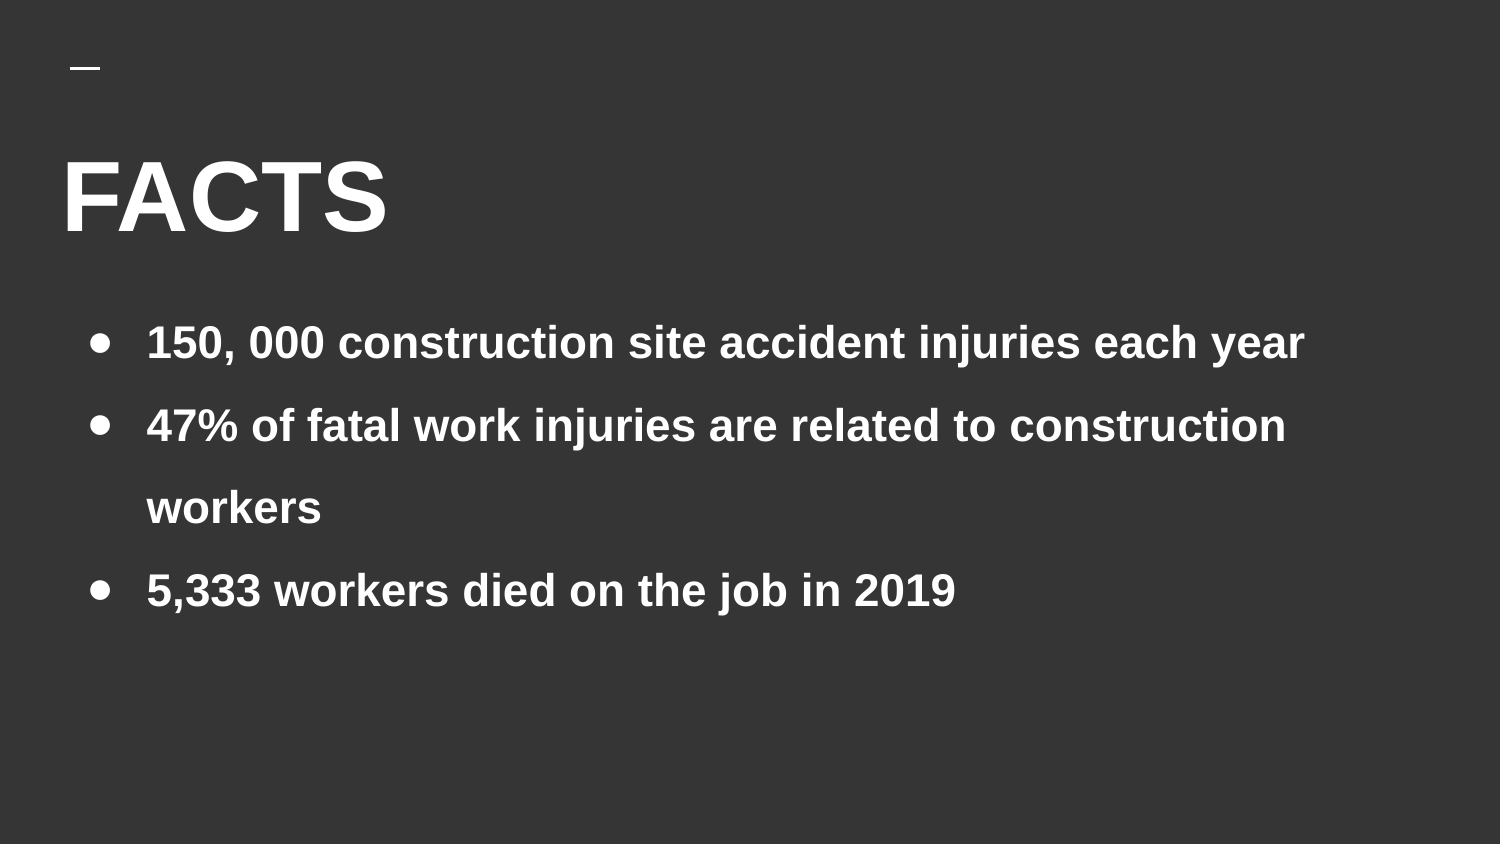

# FACTS
150, 000 construction site accident injuries each year
47% of fatal work injuries are related to construction workers
5,333 workers died on the job in 2019